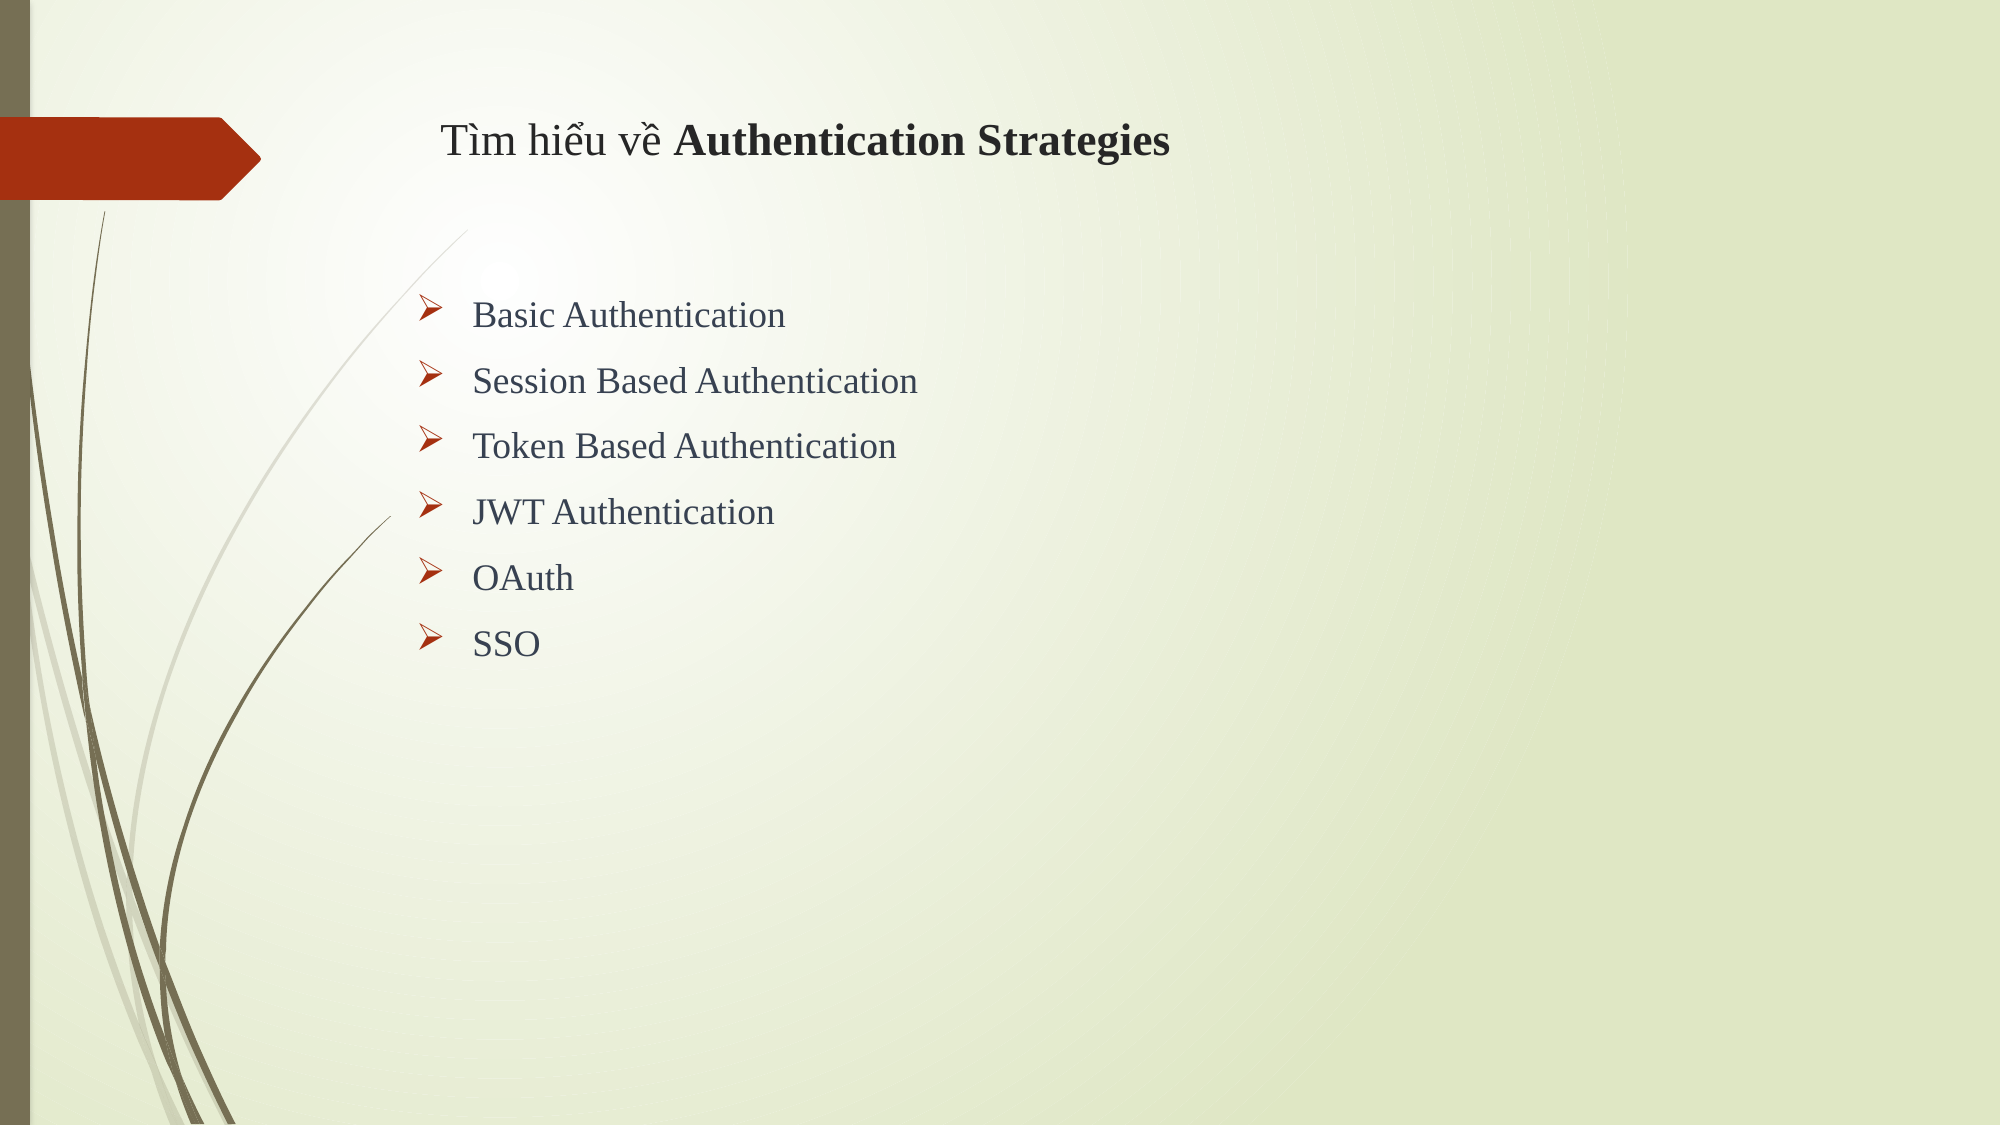

# Tìm hiểu về Authentication Strategies
Basic Authentication
Session Based Authentication
Token Based Authentication
JWT Authentication
OAuth
SSO